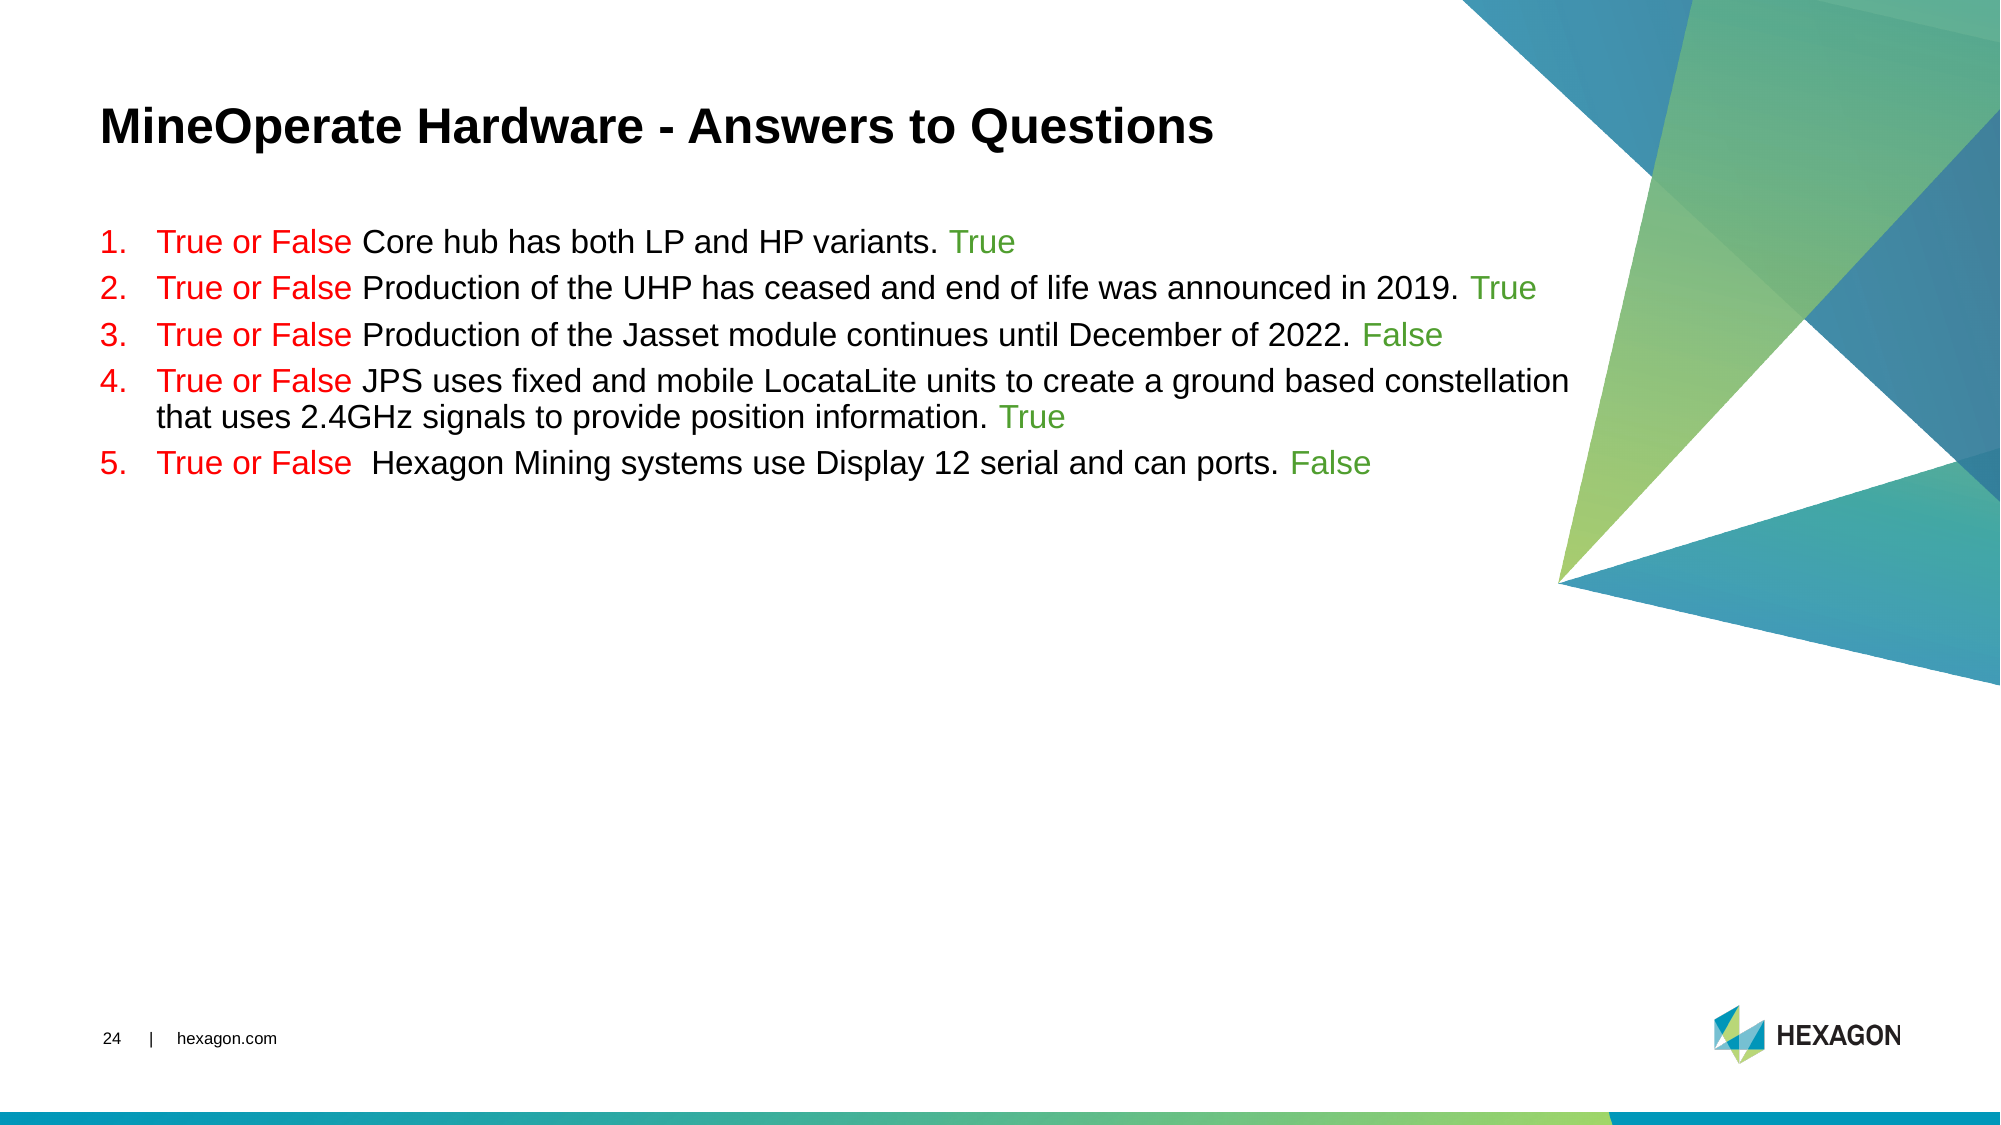

# MineOperate Hardware - Answers to Questions
True or False Core hub has both LP and HP variants. True
True or False Production of the UHP has ceased and end of life was announced in 2019. True
True or False Production of the Jasset module continues until December of 2022. False
True or False JPS uses fixed and mobile LocataLite units to create a ground based constellation that uses 2.4GHz signals to provide position information. True
True or False  Hexagon Mining systems use Display 12 serial and can ports. False